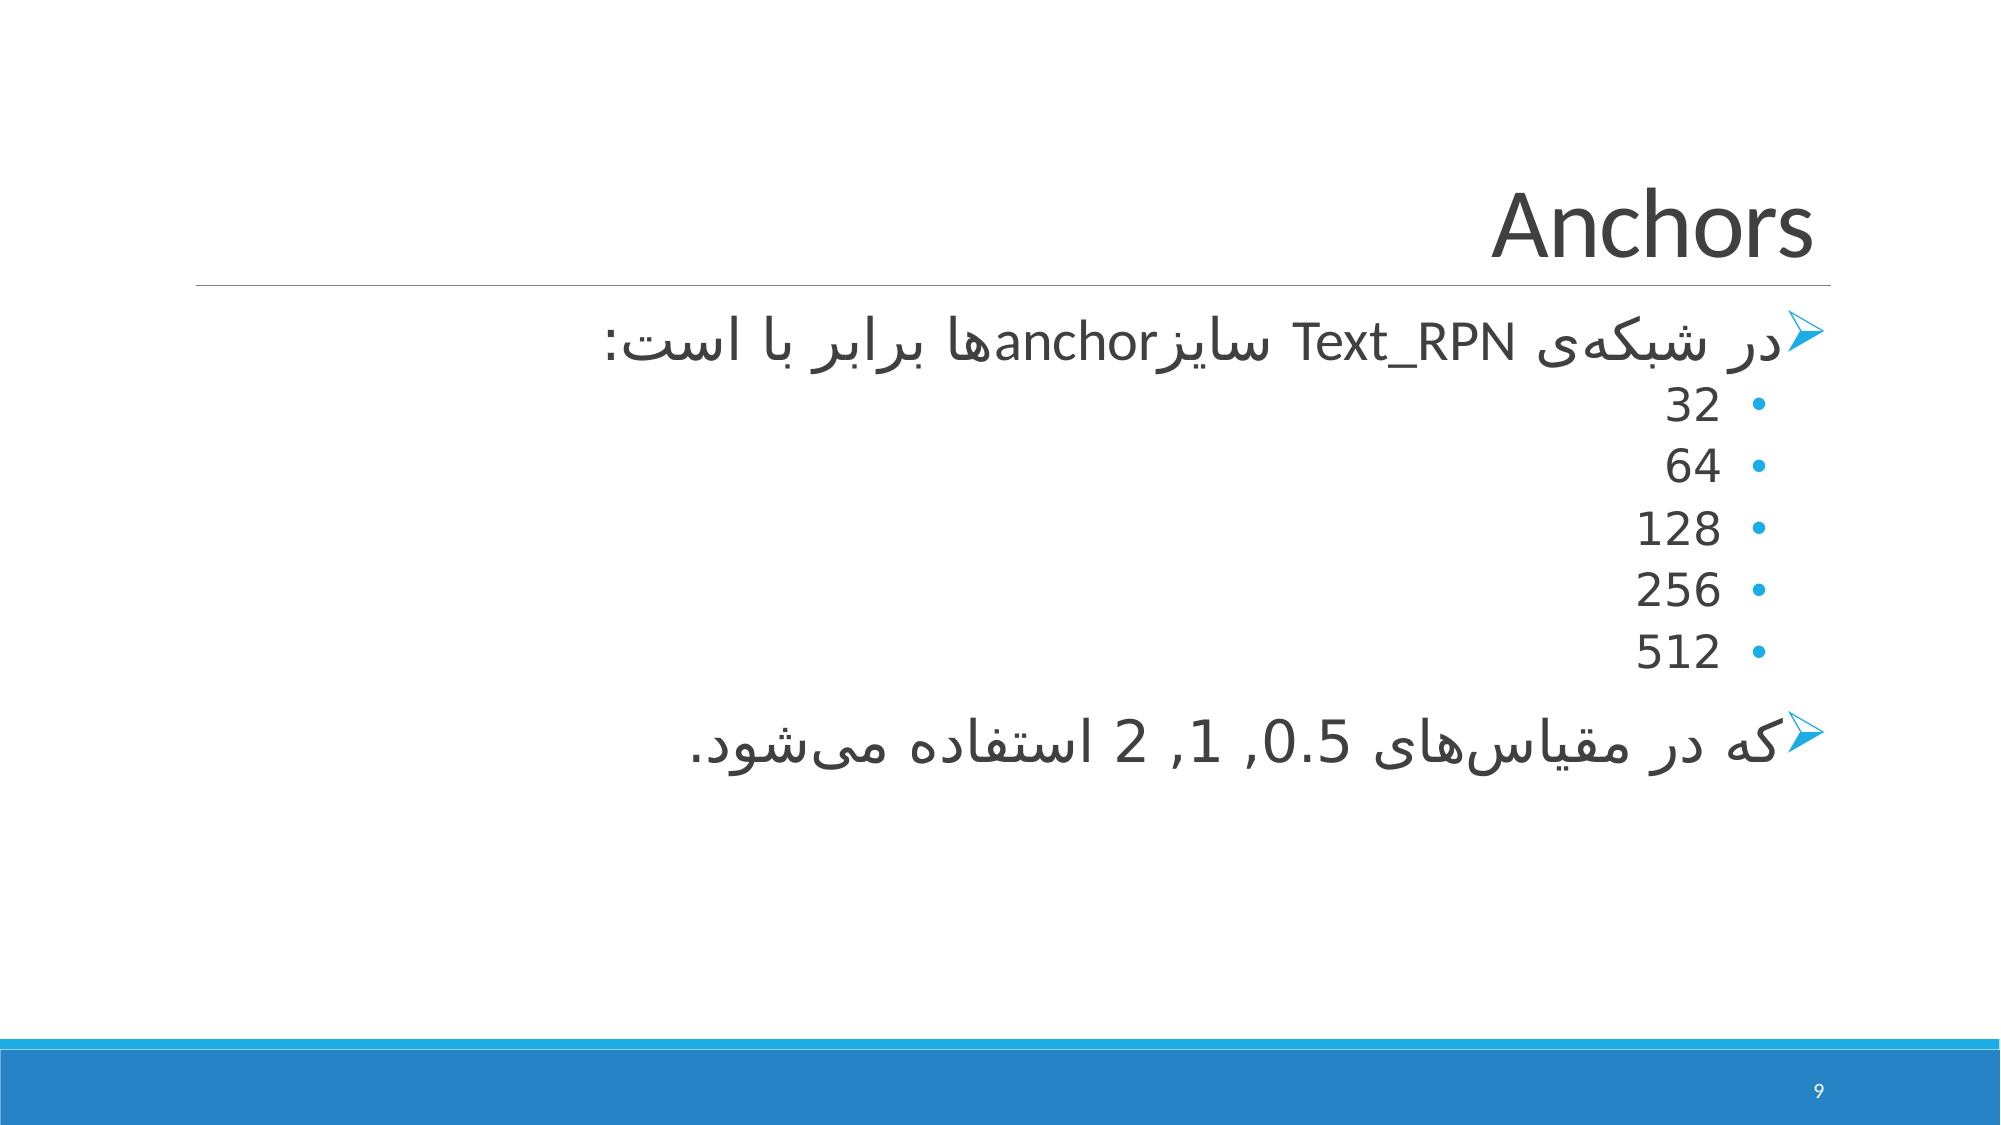

# Anchors
در شبکه‌ی Text_RPN سایزanchor‌ها برابر با است:
 32
 64
 128
 256
 512
که در مقیاس‌های 0.5, 1, 2 استفاده می‌شود.
9